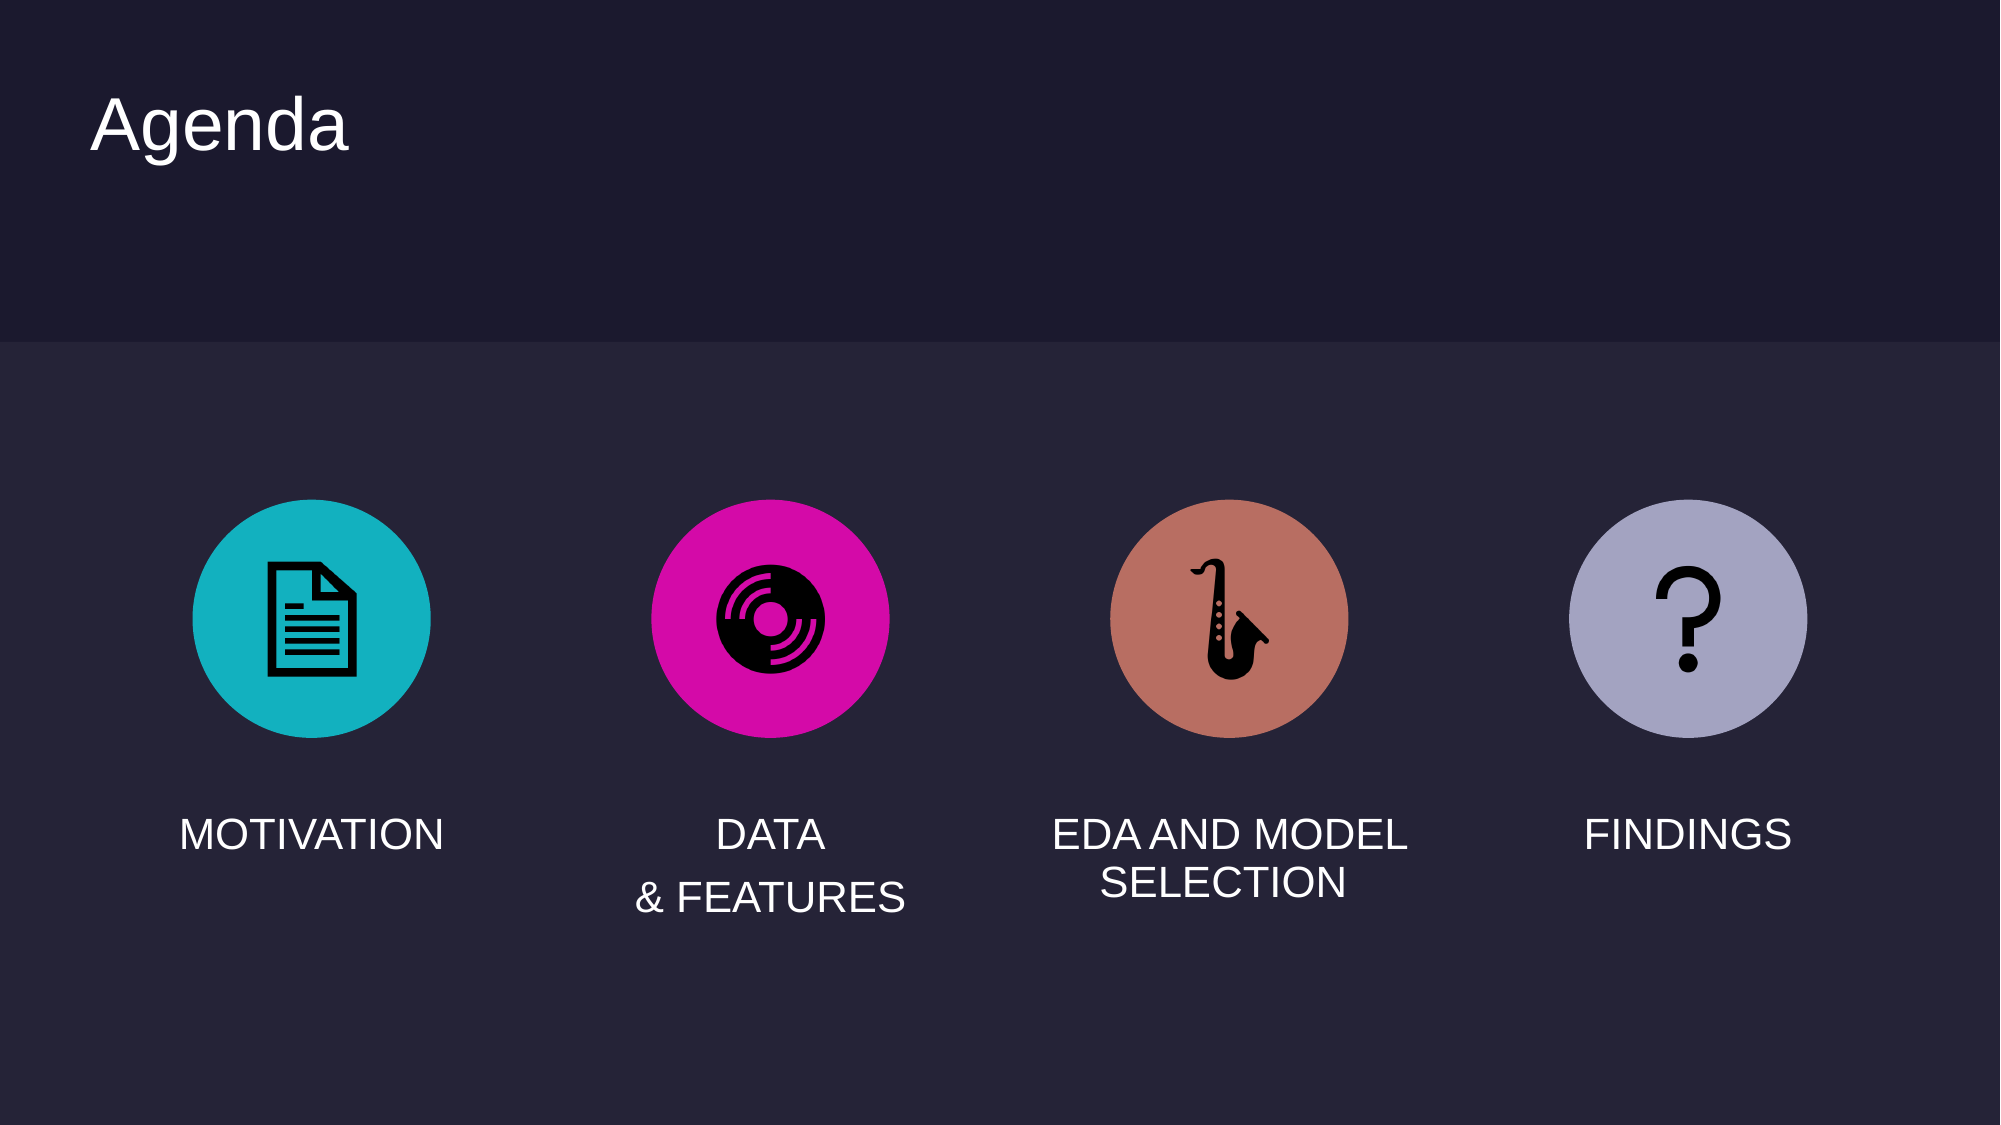

# Agenda

Motivation
Data
& Features
Eda and model selection
Findings